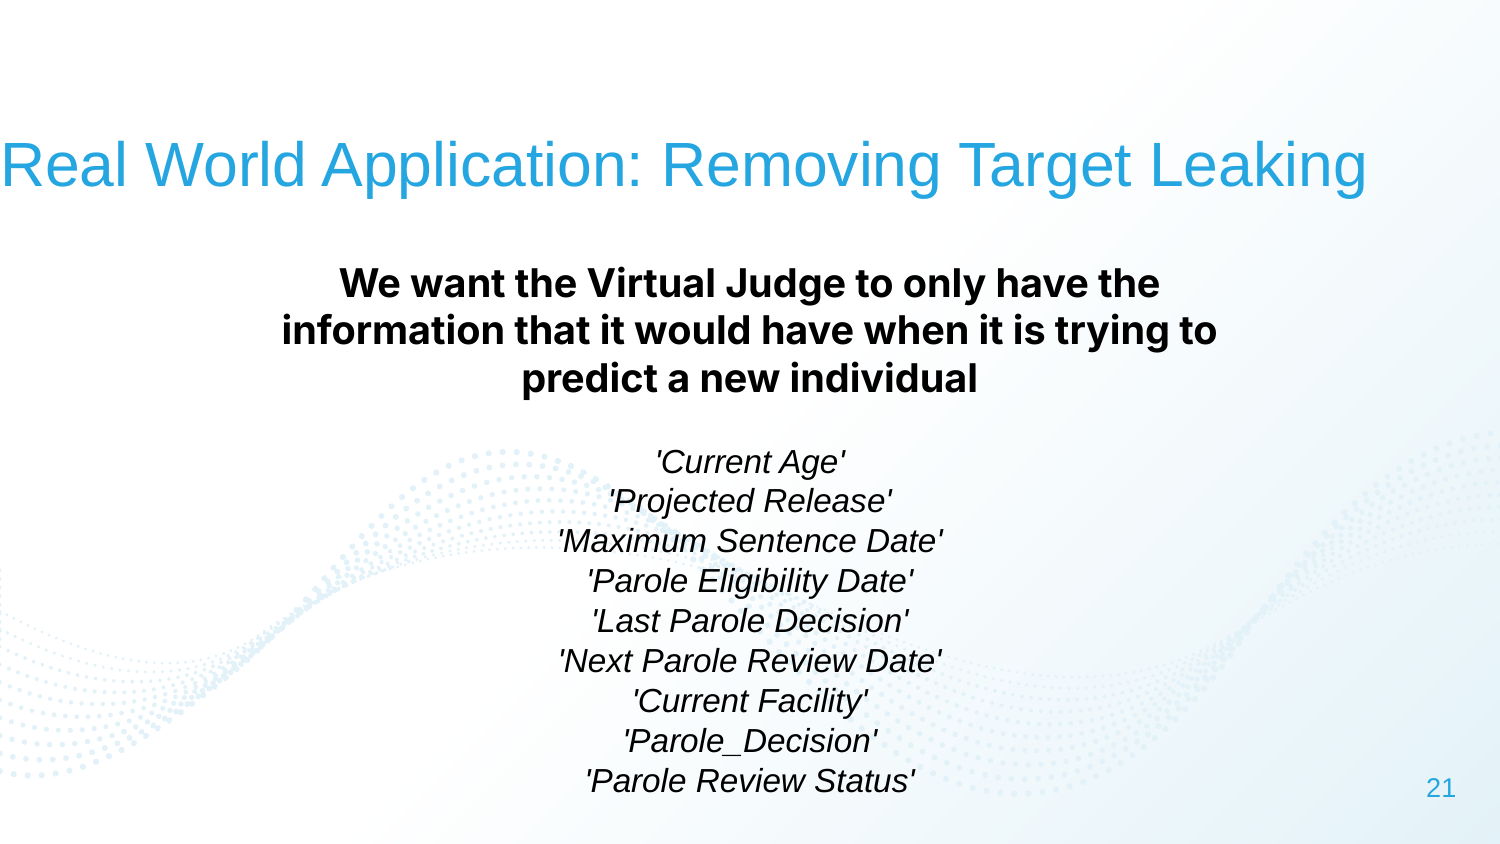

# Real World Application: Removing Target Leaking
We want the Virtual Judge to only have the information that it would have when it is trying to predict a new individual
'Current Age'
'Projected Release'
'Maximum Sentence Date'
'Parole Eligibility Date'
'Last Parole Decision'
'Next Parole Review Date'
'Current Facility'
'Parole_Decision'
'Parole Review Status'
21